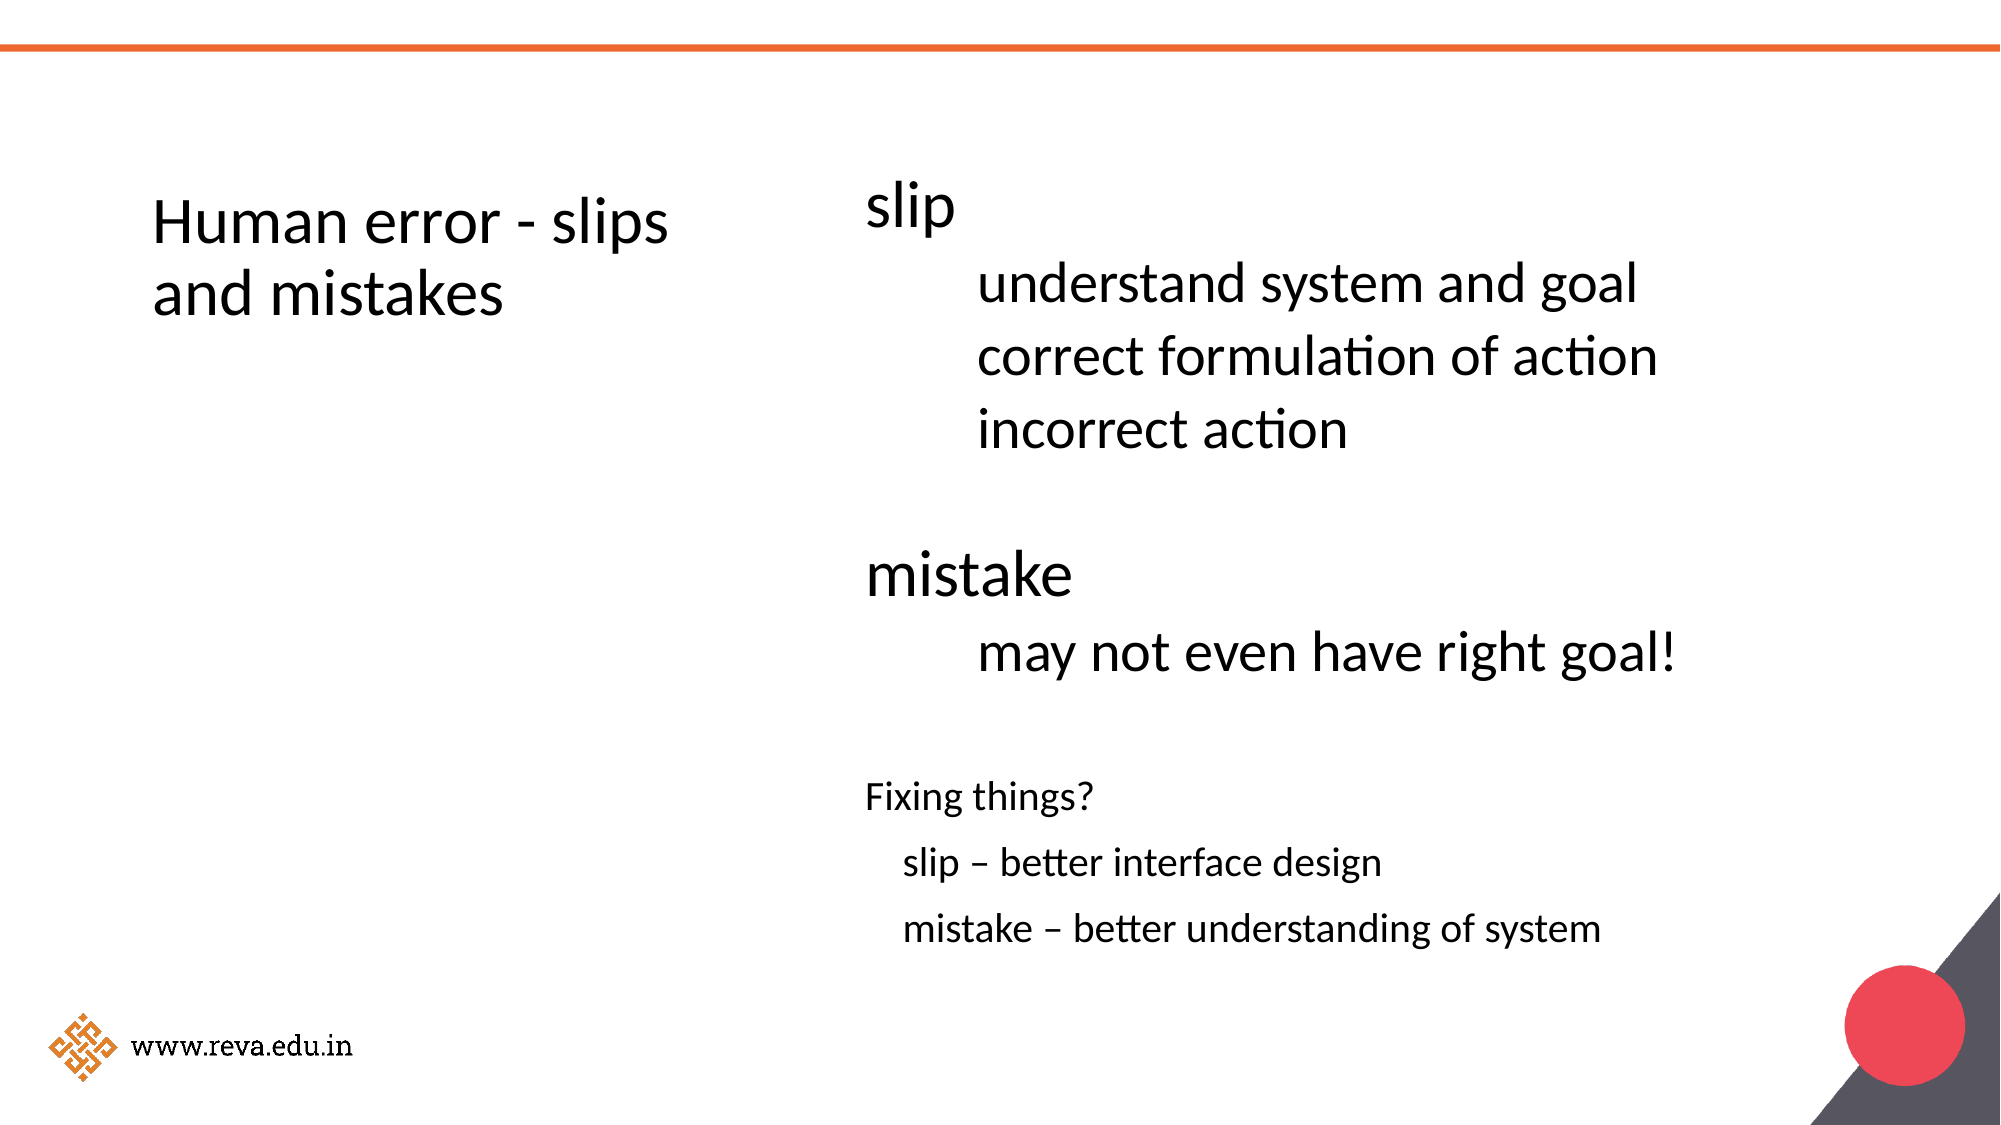

# Human error - slips and mistakes
slip
understand system and goal
correct formulation of action
incorrect action

mistake
may not even have right goal!

Fixing things?
	slip – better interface design
	mistake – better understanding of system